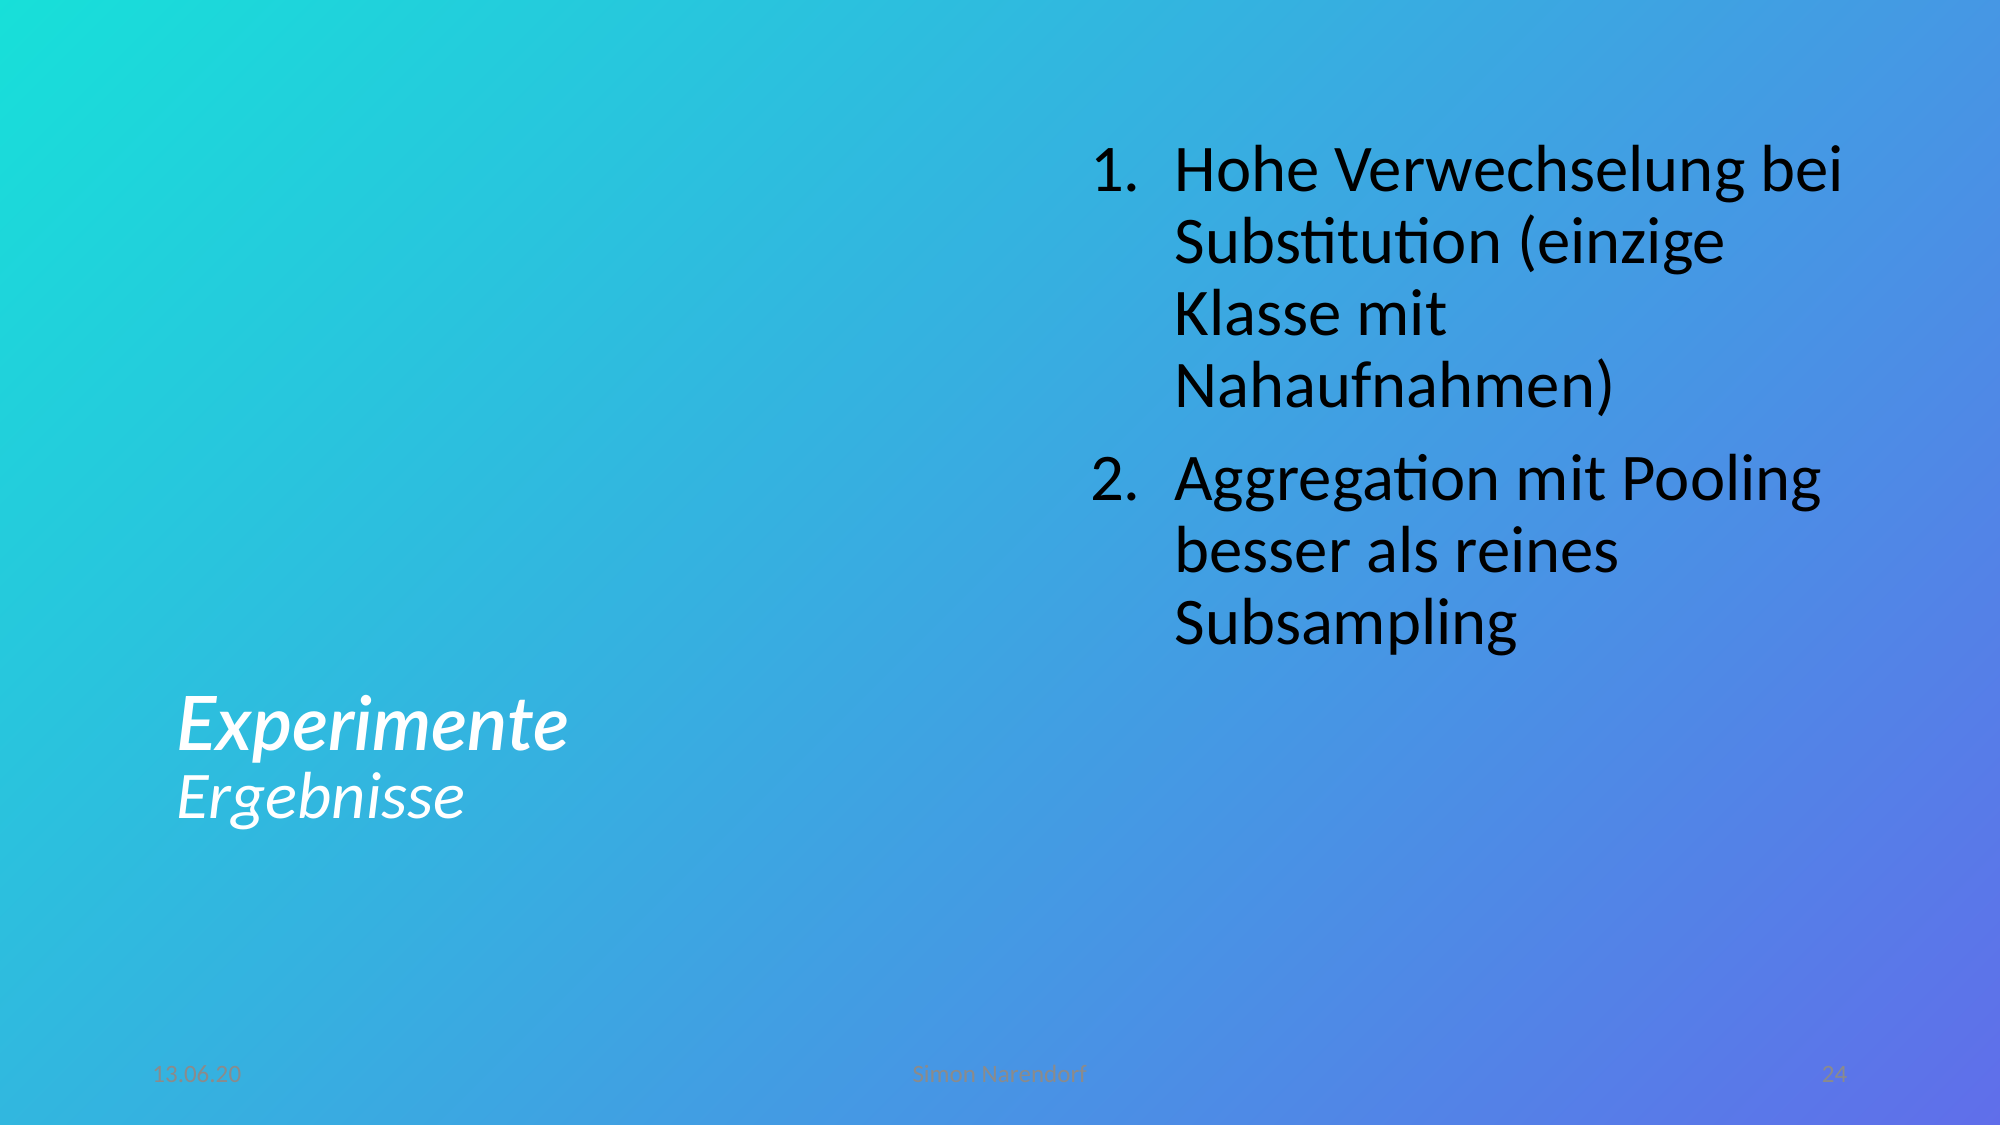

Hohe Verwechselung bei Substitution (einzige Klasse mit Nahaufnahmen)
Aggregation mit Pooling besser als reines Subsampling

# Experimente

Ergebnisse
13.06.20
Simon Narendorf
24